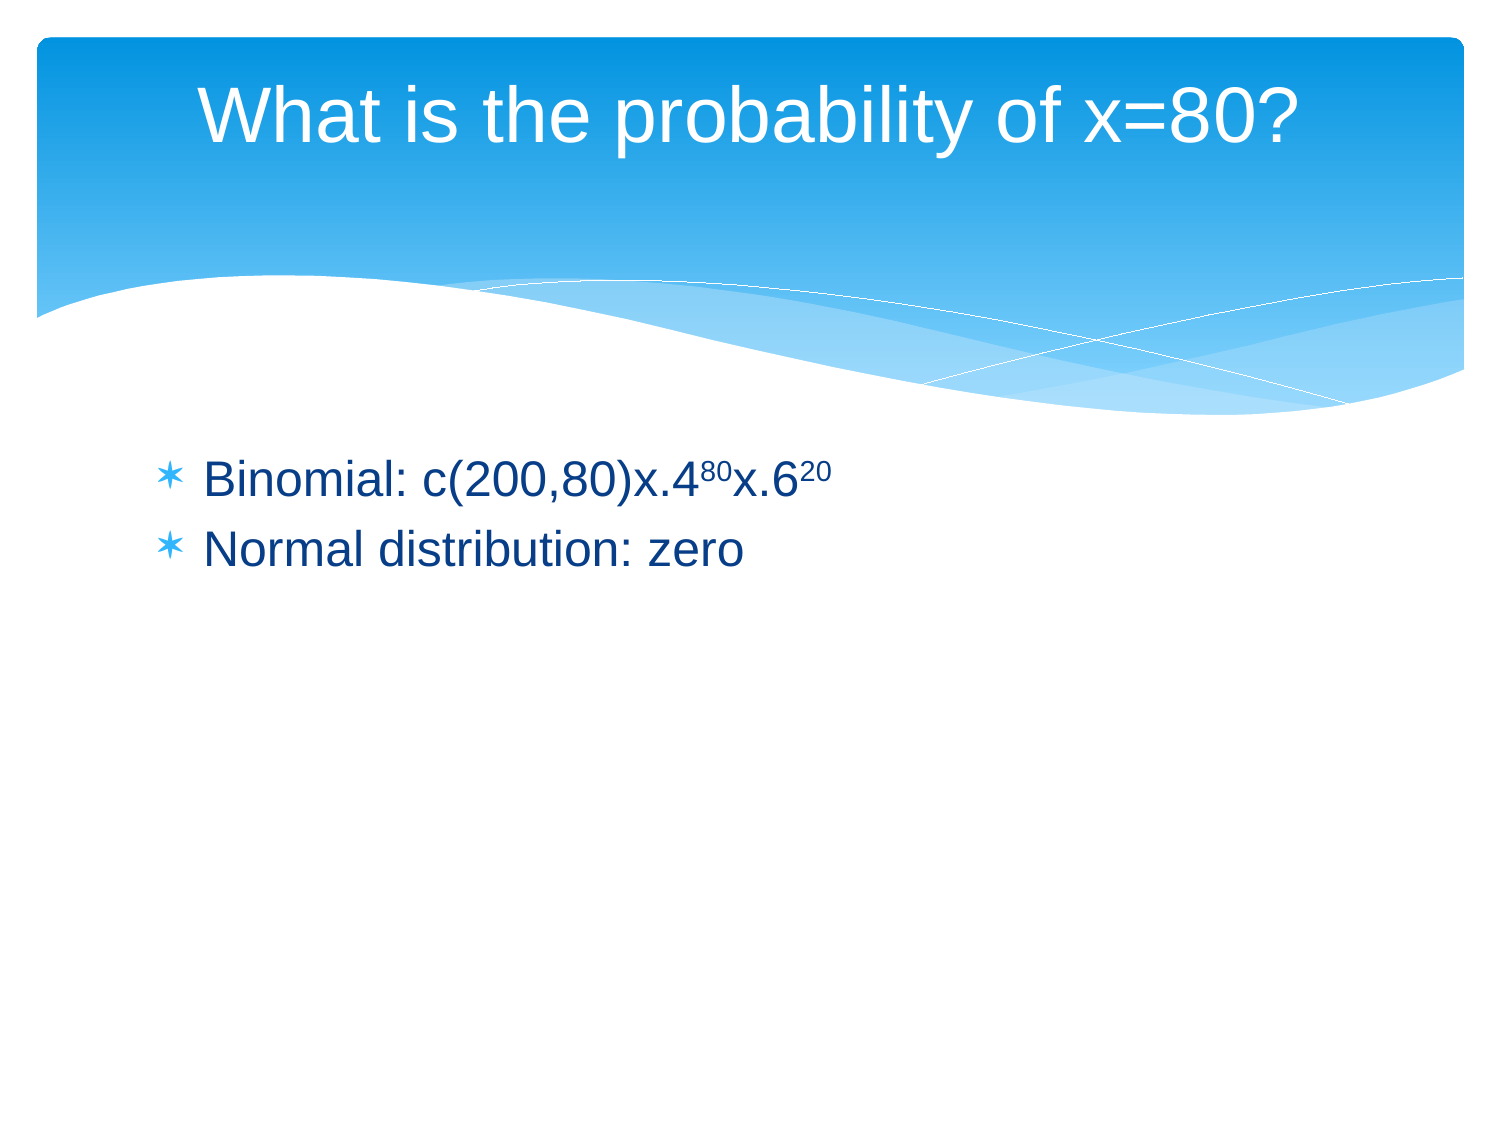

# What is the probability of x=80?
Binomial: c(200,80)x.480x.620
Normal distribution: zero